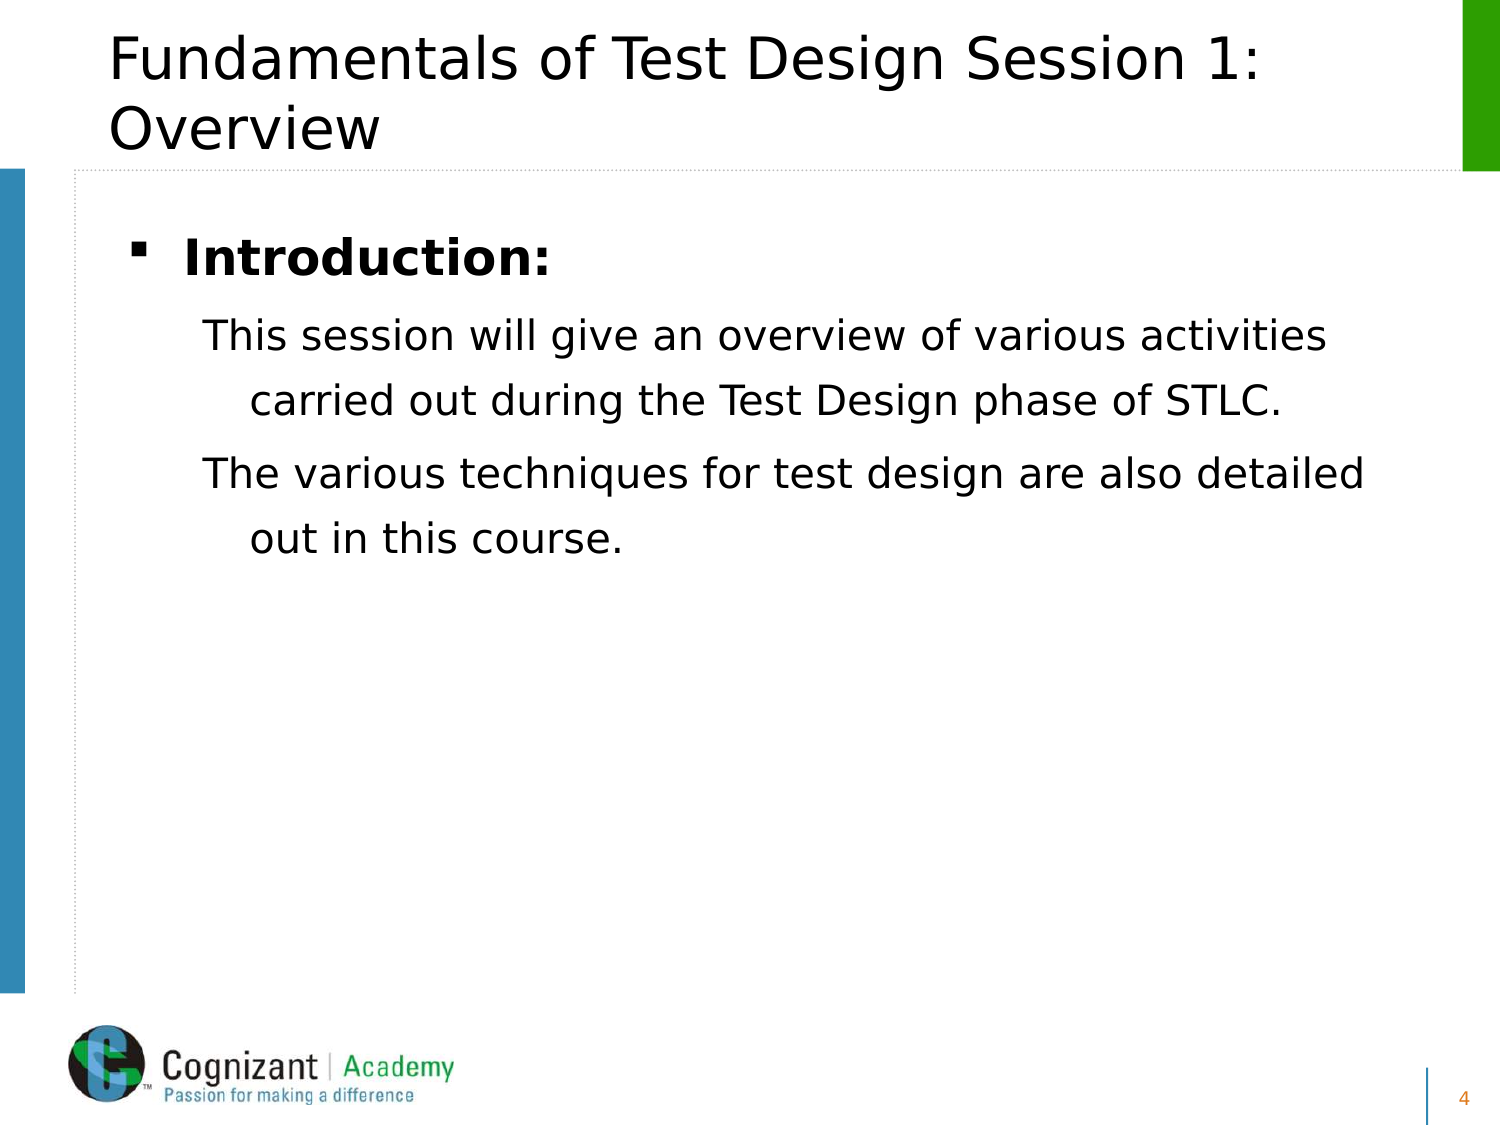

# Fundamentals of Test Design Session 1: Overview
Introduction:
This session will give an overview of various activities carried out during the Test Design phase of STLC.
The various techniques for test design are also detailed out in this course.
4